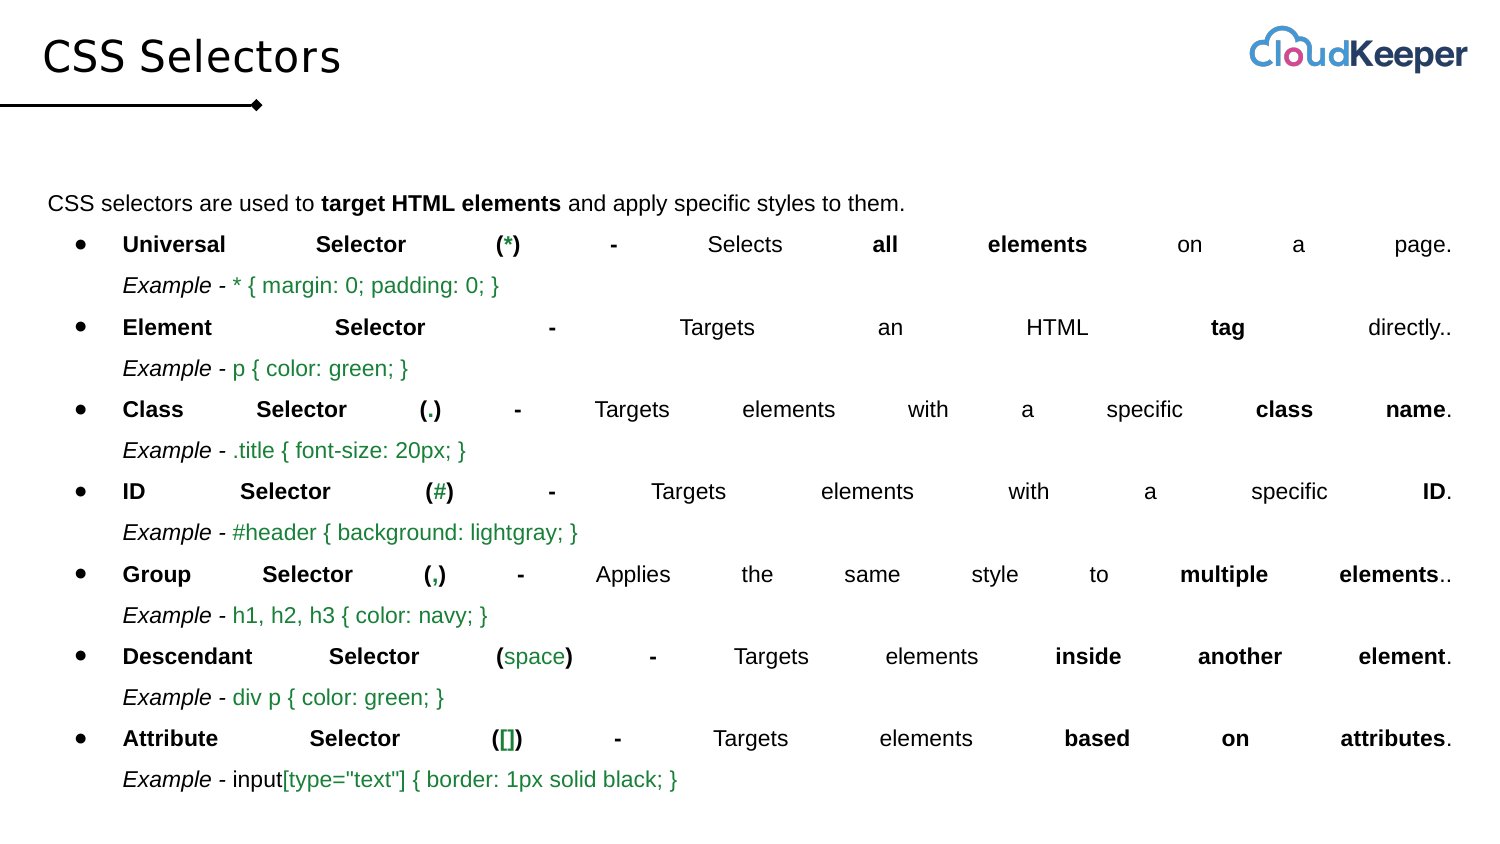

# CSS Selectors
CSS selectors are used to target HTML elements and apply specific styles to them.
Universal Selector (*) - Selects all elements on a page.
Example - * { margin: 0; padding: 0; }
Element Selector - Targets an HTML tag directly..
Example - p { color: green; }
Class Selector (.) - Targets elements with a specific class name.
Example - .title { font-size: 20px; }
ID Selector (#) - Targets elements with a specific ID.
Example - #header { background: lightgray; }
Group Selector (,) - Applies the same style to multiple elements..
Example - h1, h2, h3 { color: navy; }
Descendant Selector (space) - Targets elements inside another element.
Example - div p { color: green; }
Attribute Selector ([]) - Targets elements based on attributes.
Example - input[type="text"] { border: 1px solid black; }